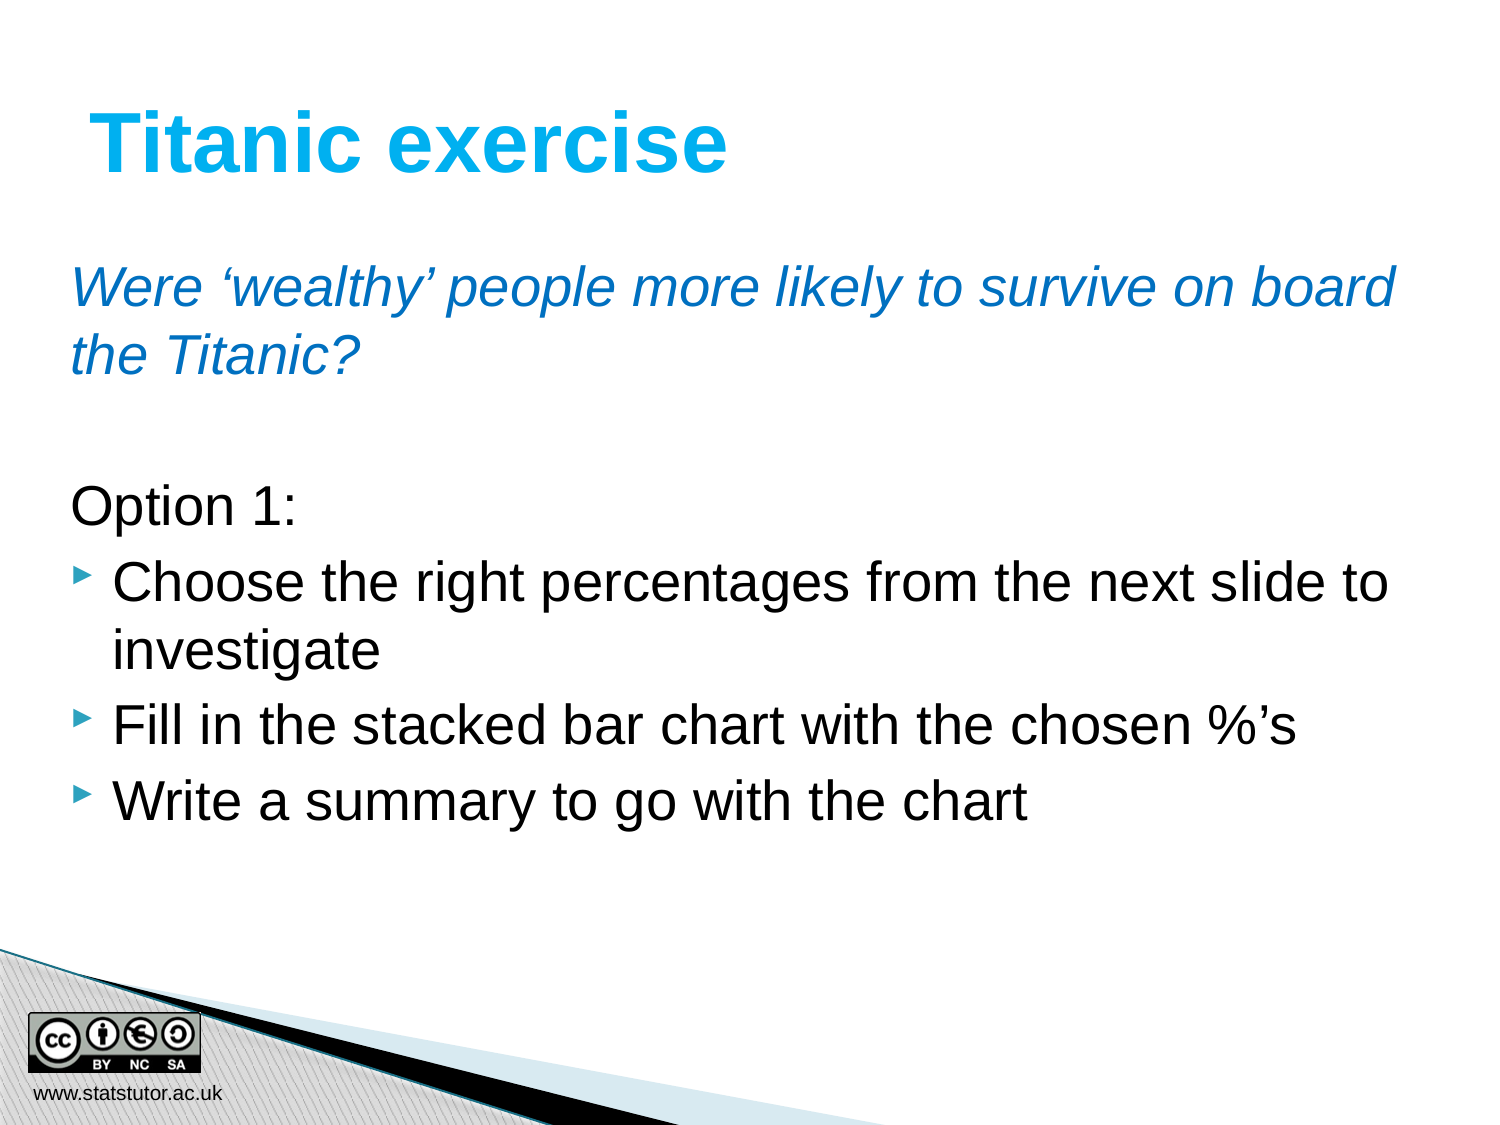

# Titanic exercise
Were ‘wealthy’ people more likely to survive on board the Titanic?

Option 1:
Choose the right percentages from the next slide to investigate
Fill in the stacked bar chart with the chosen %’s
Write a summary to go with the chart
www.statstutor.ac.uk